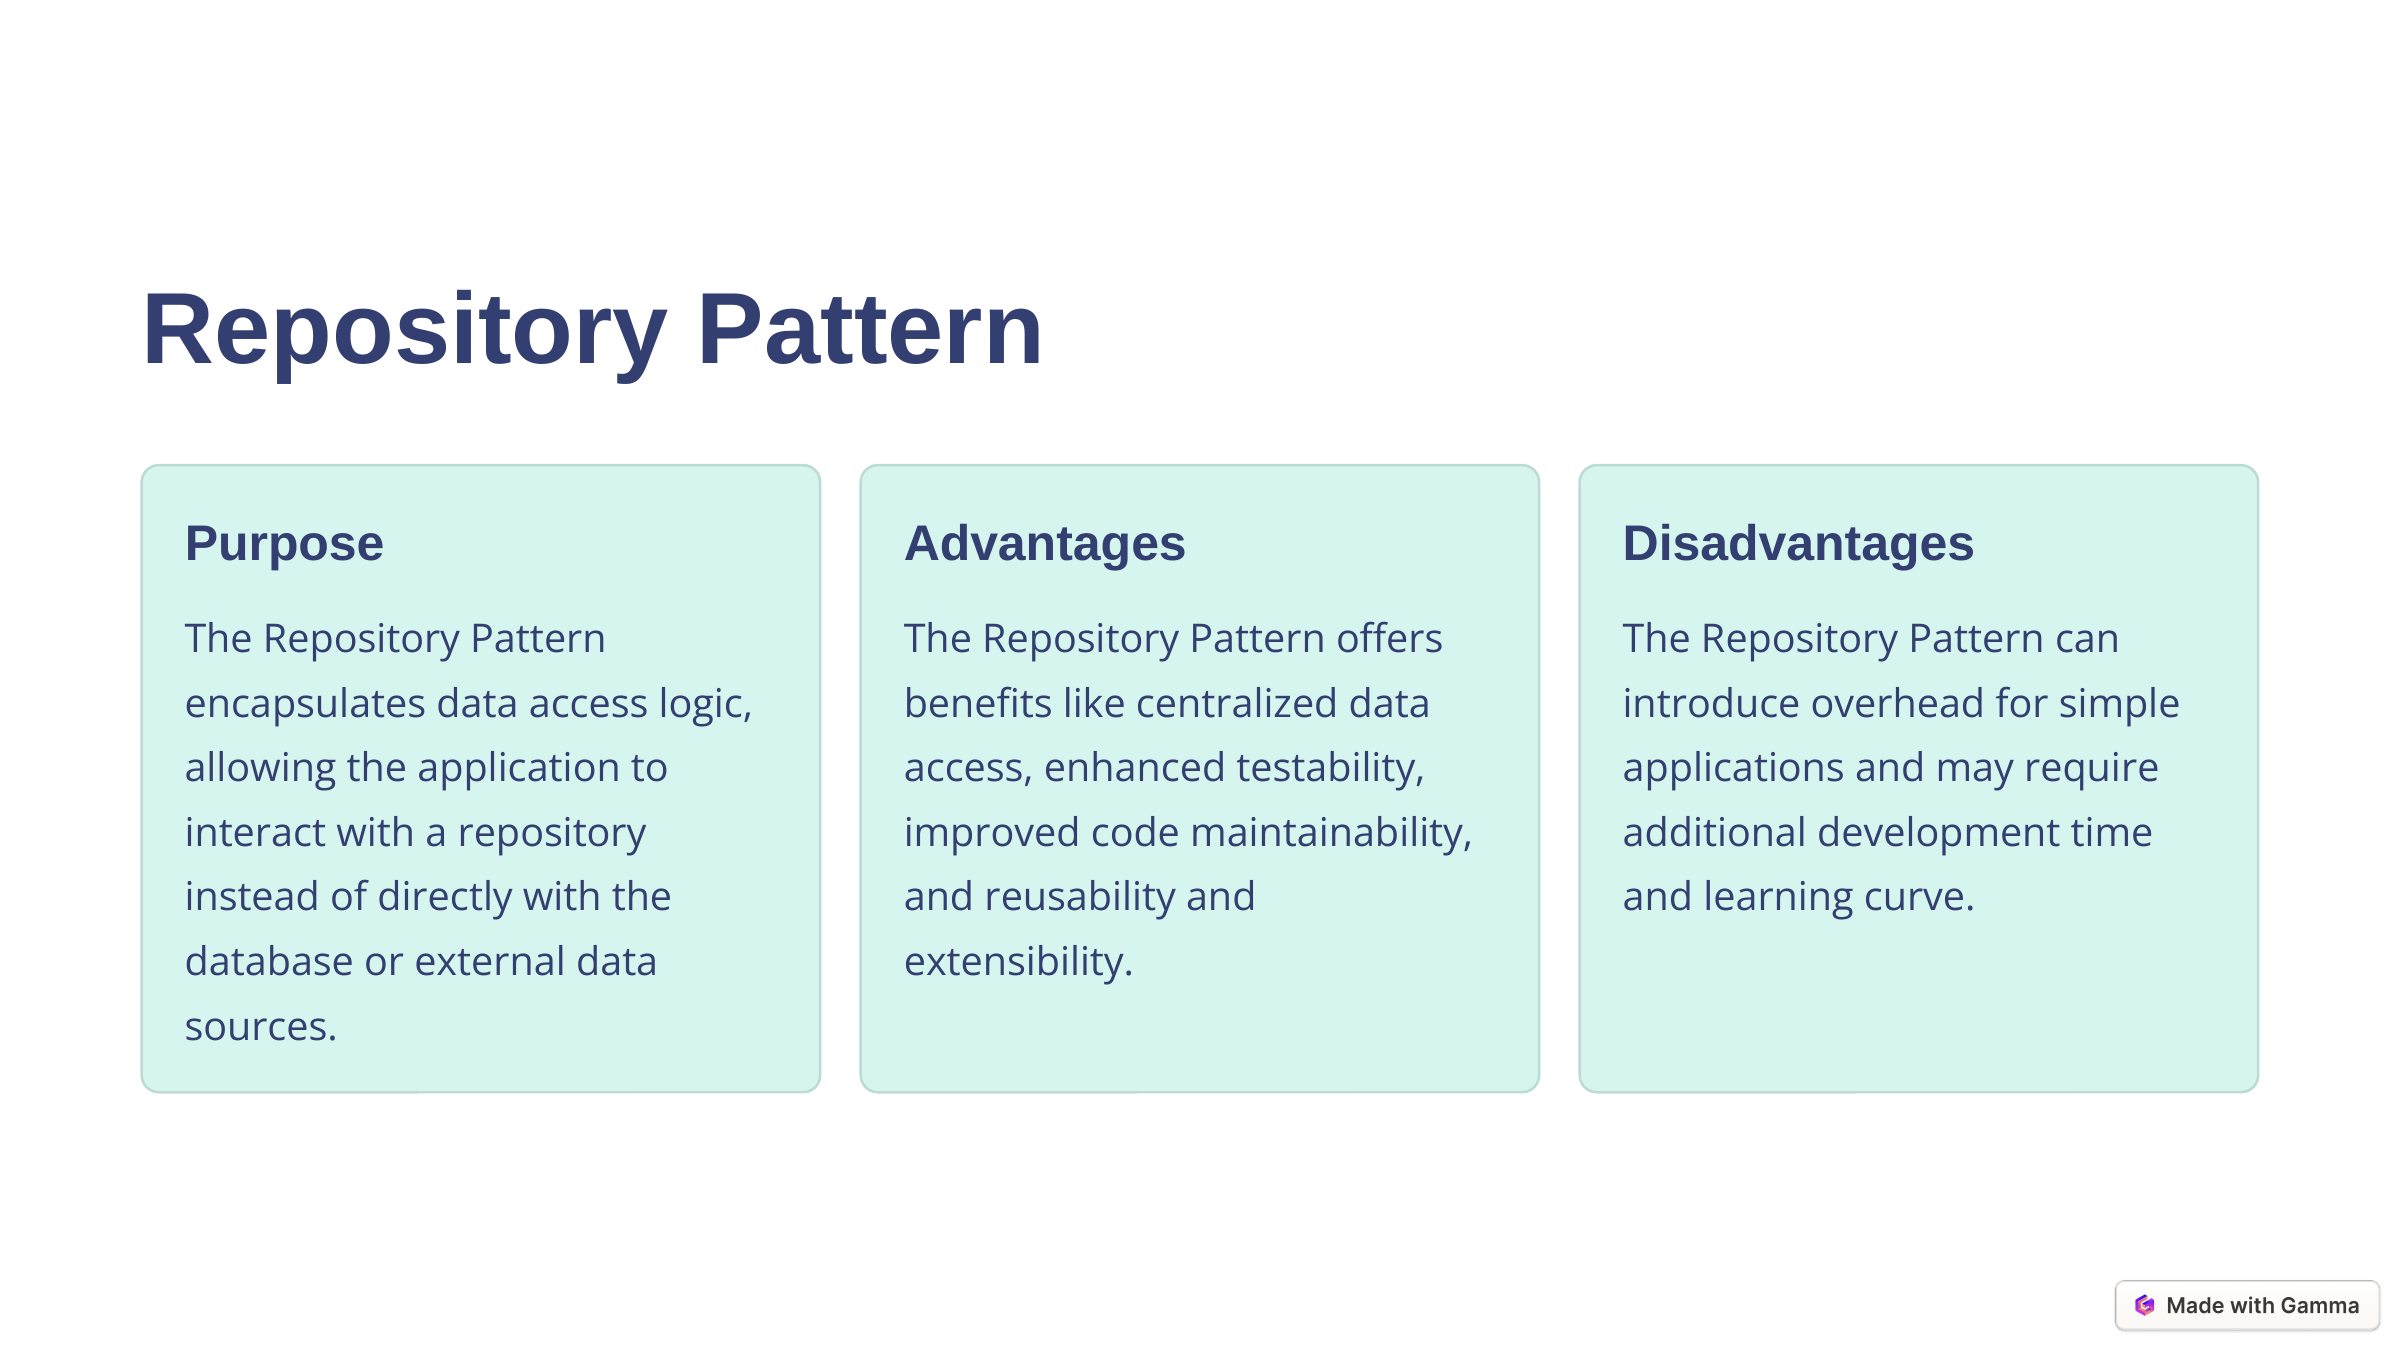

Repository Pattern

Purpose
Advantages
Disadvantages
The Repository Pattern encapsulates data access logic, allowing the application to interact with a repository instead of directly with the database or external data sources.
The Repository Pattern offers benefits like centralized data access, enhanced testability, improved code maintainability, and reusability and extensibility.
The Repository Pattern can introduce overhead for simple applications and may require additional development time and learning curve.